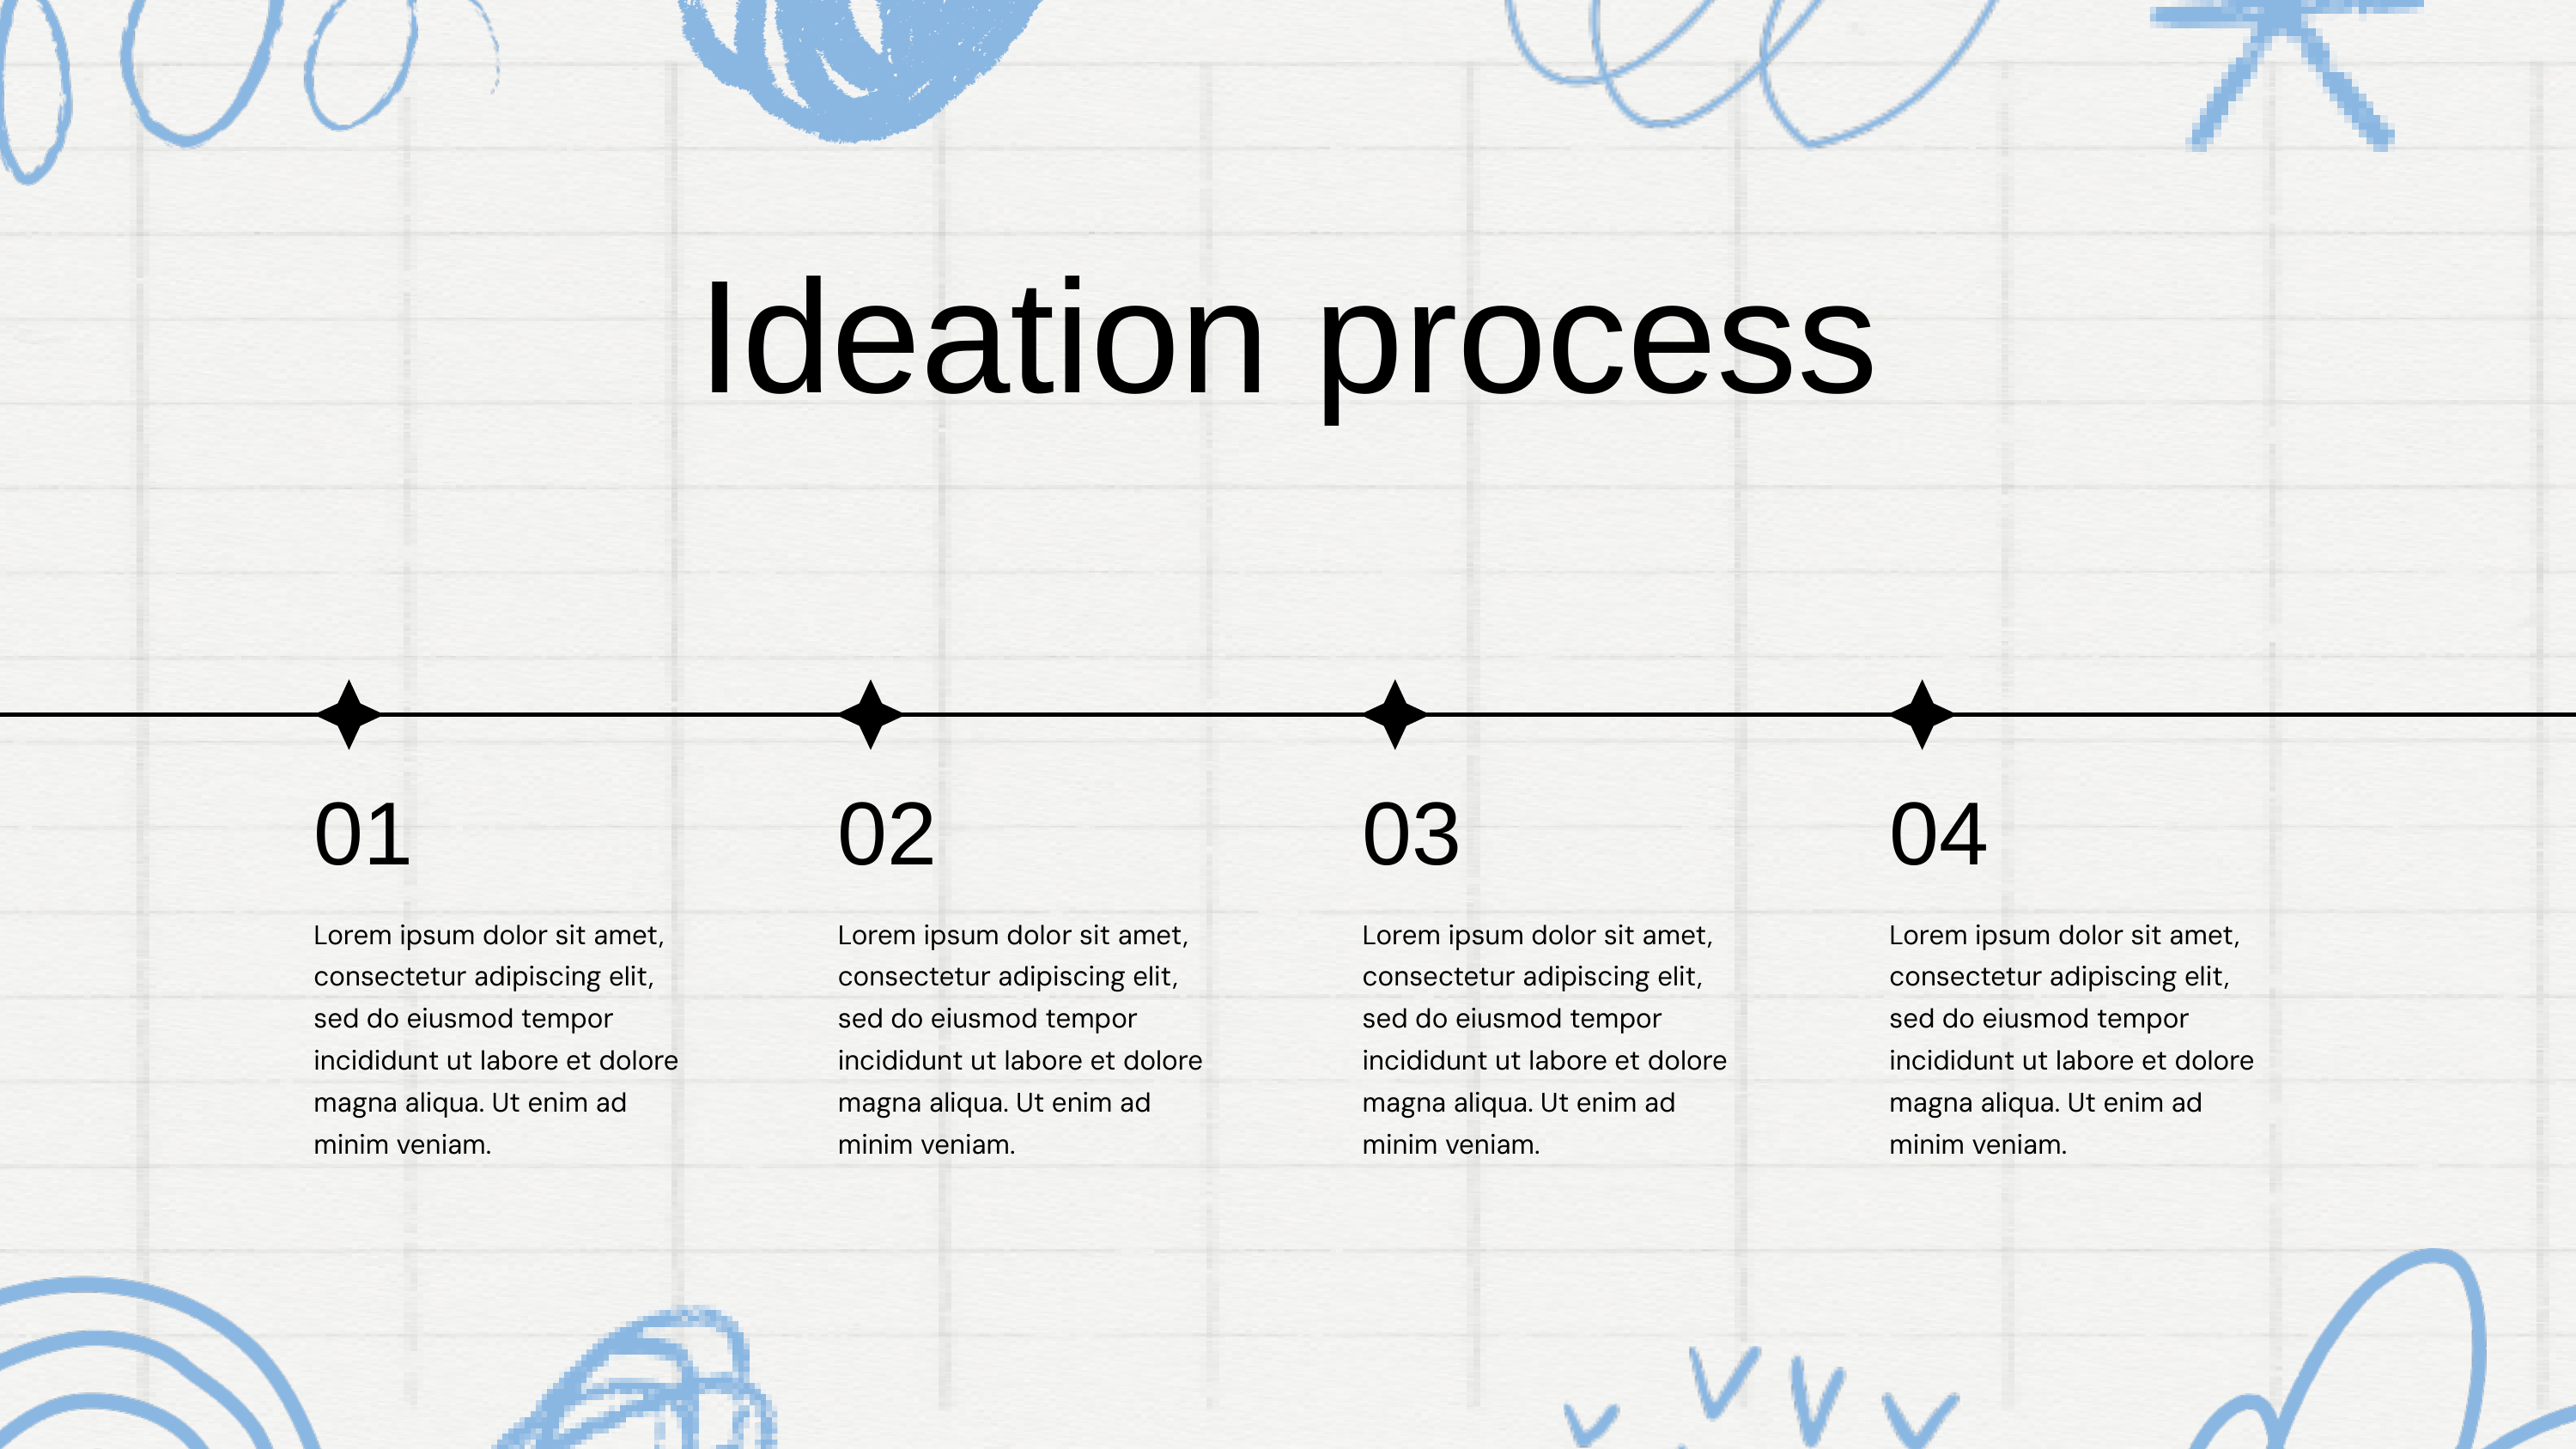

Ideation process

01
02
03
04
Lorem ipsum dolor sit amet, consectetur adipiscing elit, sed do eiusmod tempor incididunt ut labore et dolore magna aliqua. Ut enim ad minim veniam.
Lorem ipsum dolor sit amet, consectetur adipiscing elit, sed do eiusmod tempor incididunt ut labore et dolore magna aliqua. Ut enim ad minim veniam.
Lorem ipsum dolor sit amet, consectetur adipiscing elit, sed do eiusmod tempor incididunt ut labore et dolore magna aliqua. Ut enim ad minim veniam.
Lorem ipsum dolor sit amet, consectetur adipiscing elit, sed do eiusmod tempor incididunt ut labore et dolore magna aliqua. Ut enim ad minim veniam.